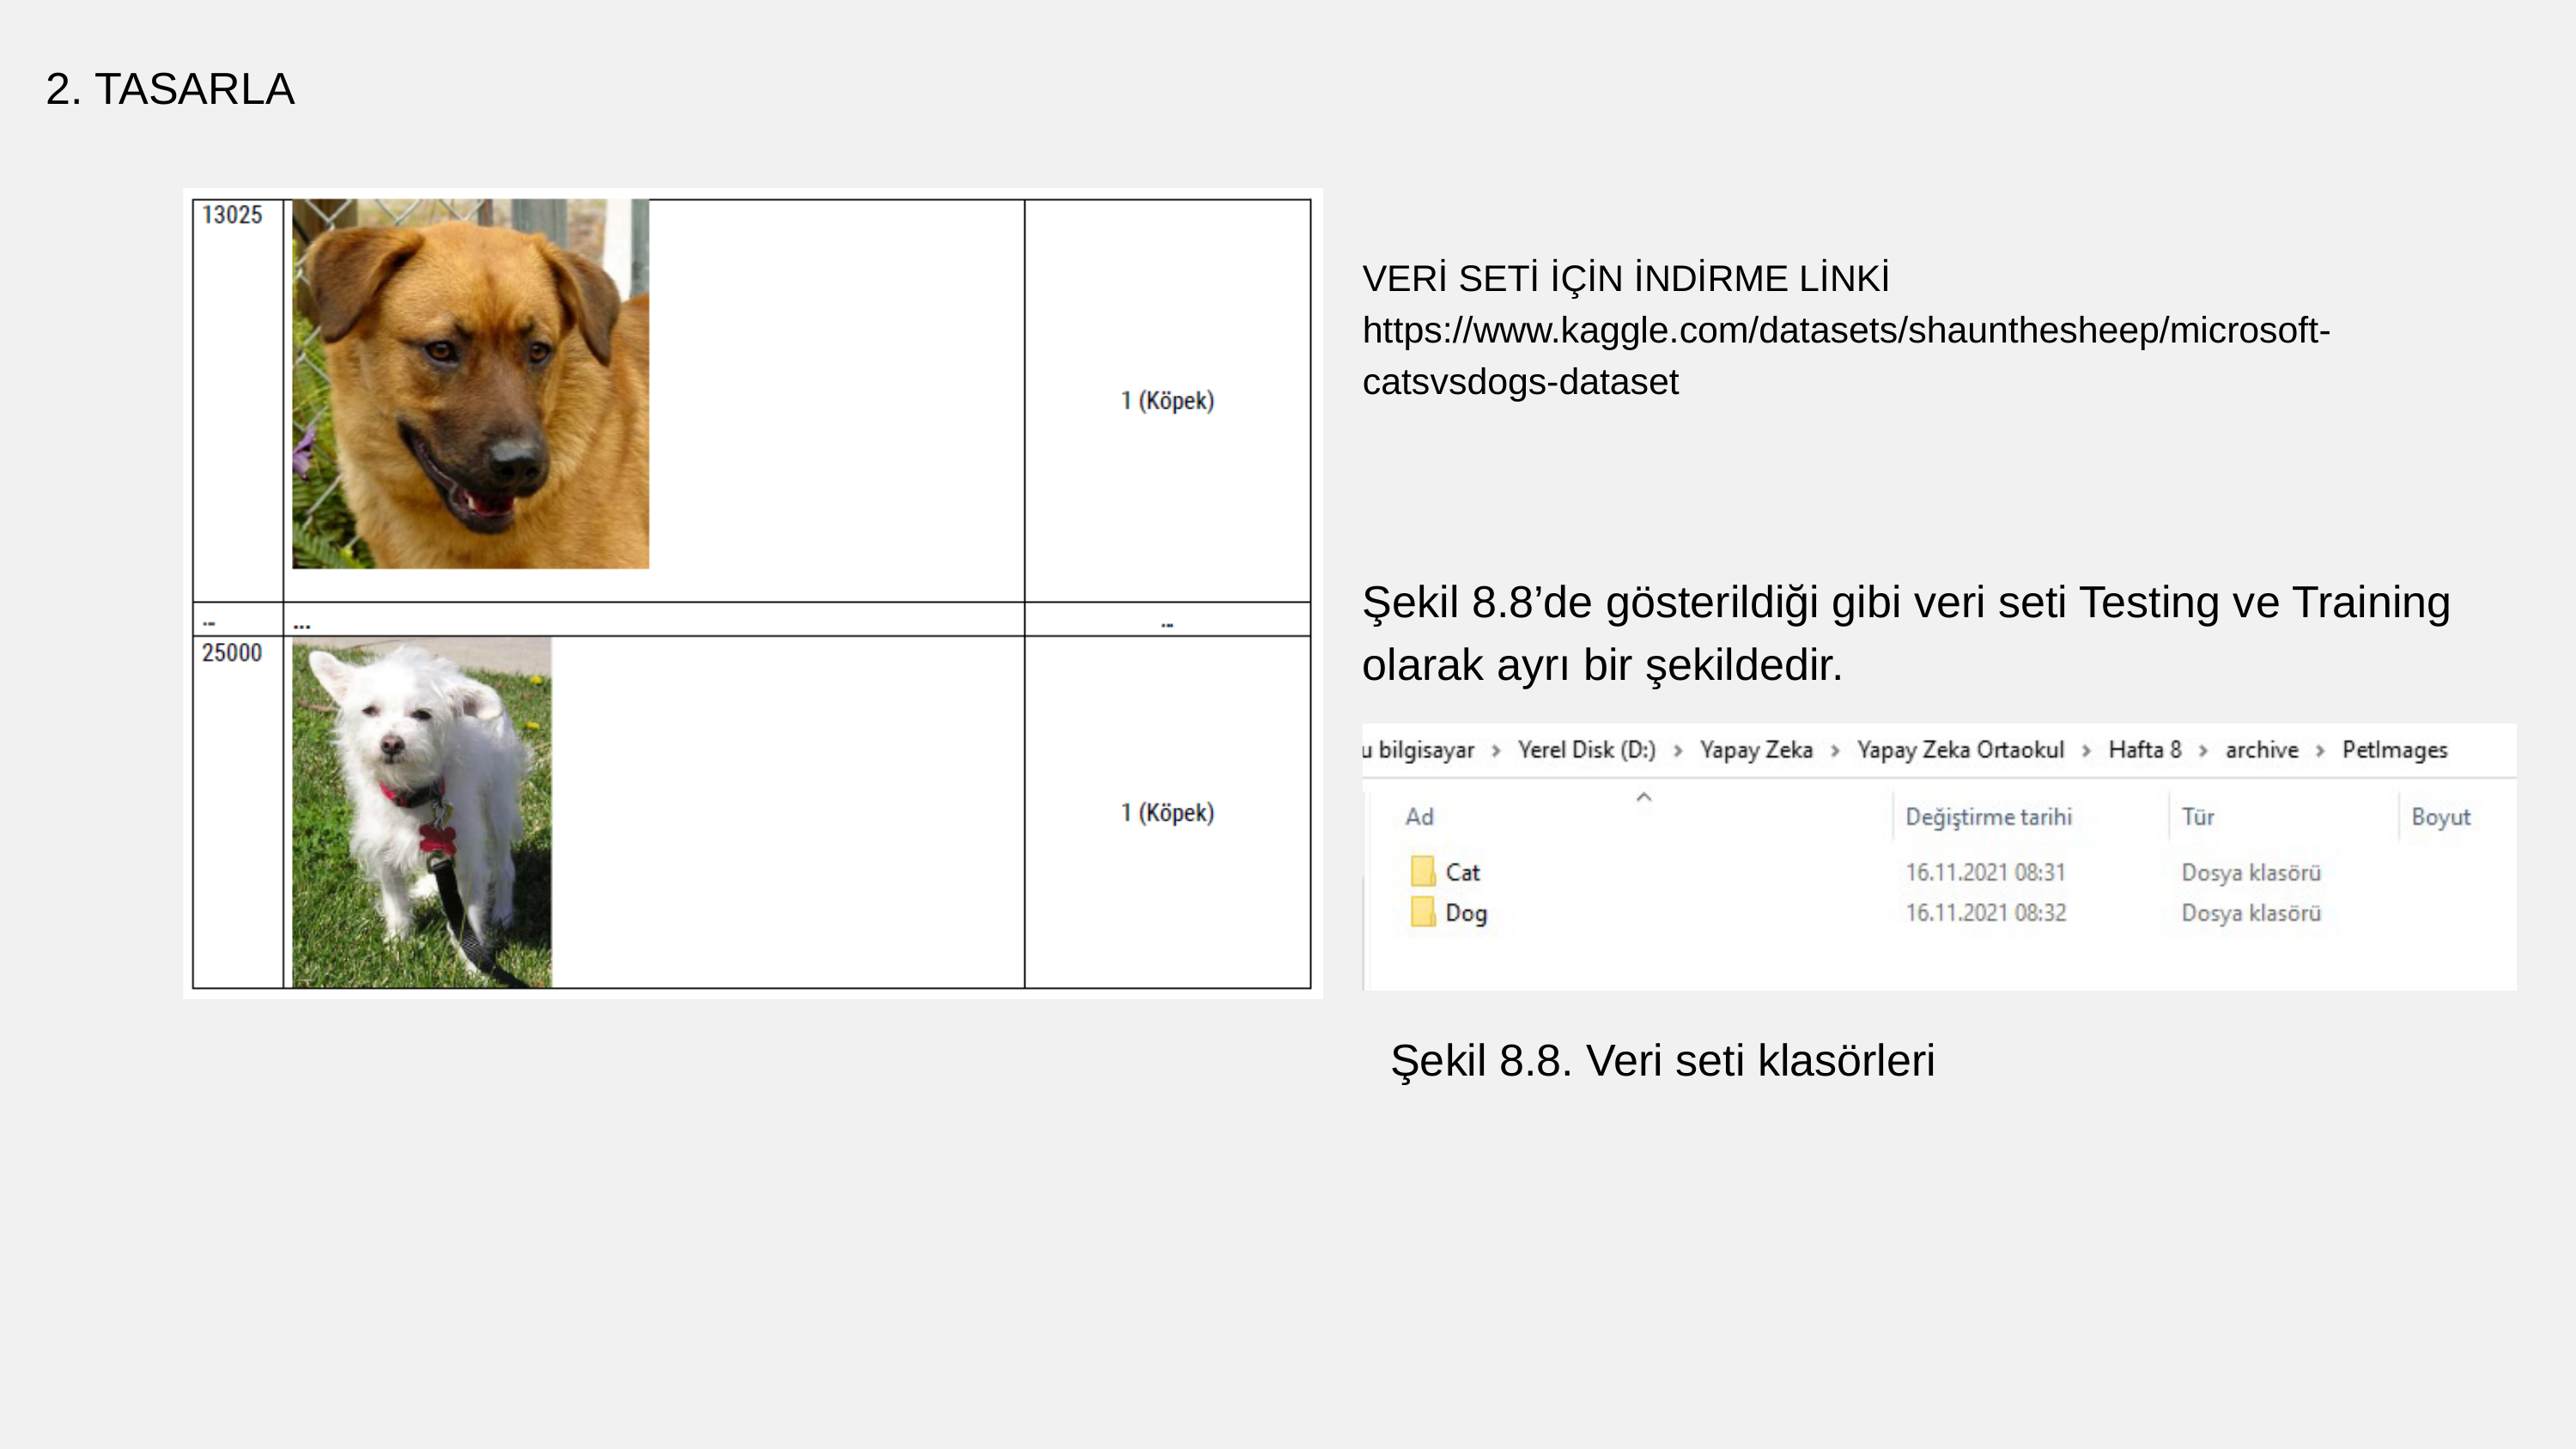

2. TASARLA

VERİ SETİ İÇİN İNDİRME LİNKİ
https://www.kaggle.com/datasets/shaunthesheep/microsoft-catsvsdogs-dataset
Şekil 8.8’de gösterildiği gibi veri seti Testing ve Training olarak ayrı bir şekildedir.

Şekil 8.8. Veri seti klasörleri